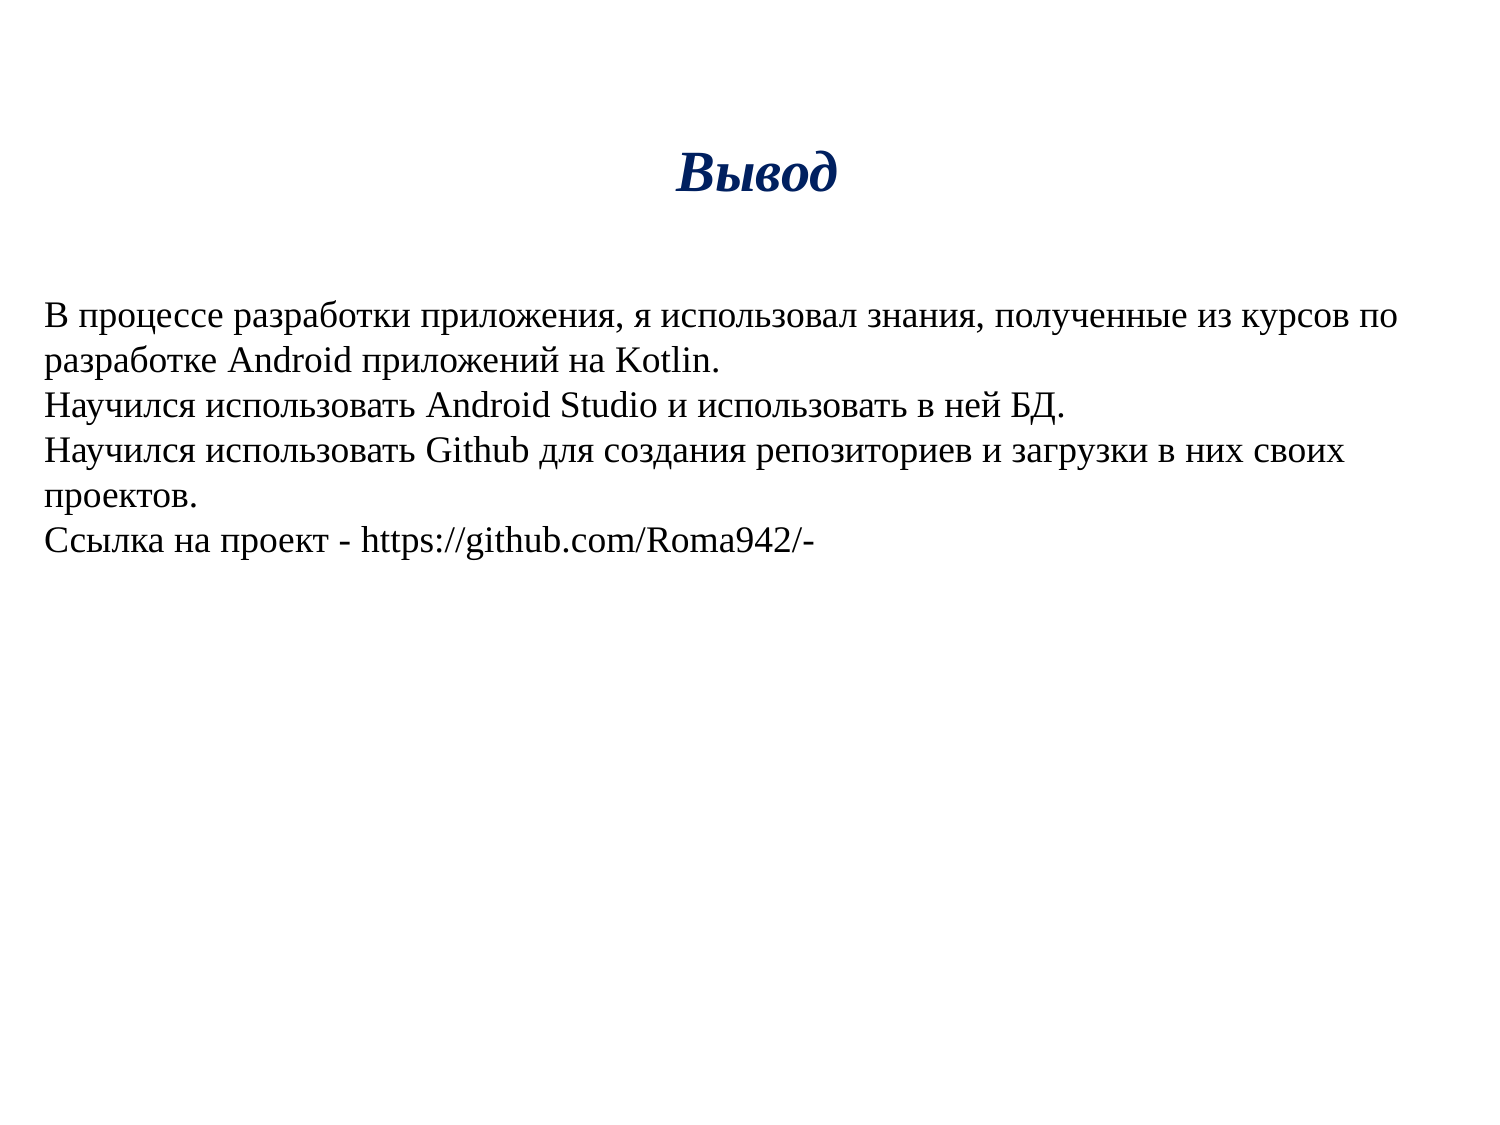

# Вывод
В процессе разработки приложения, я использовал знания, полученные из курсов по разработке Android приложений на Kotlin.
Научился использовать Android Studio и использовать в ней БД.
Научился использовать Github для создания репозиториев и загрузки в них своих проектов.
Ссылка на проект - https://github.com/Roma942/-